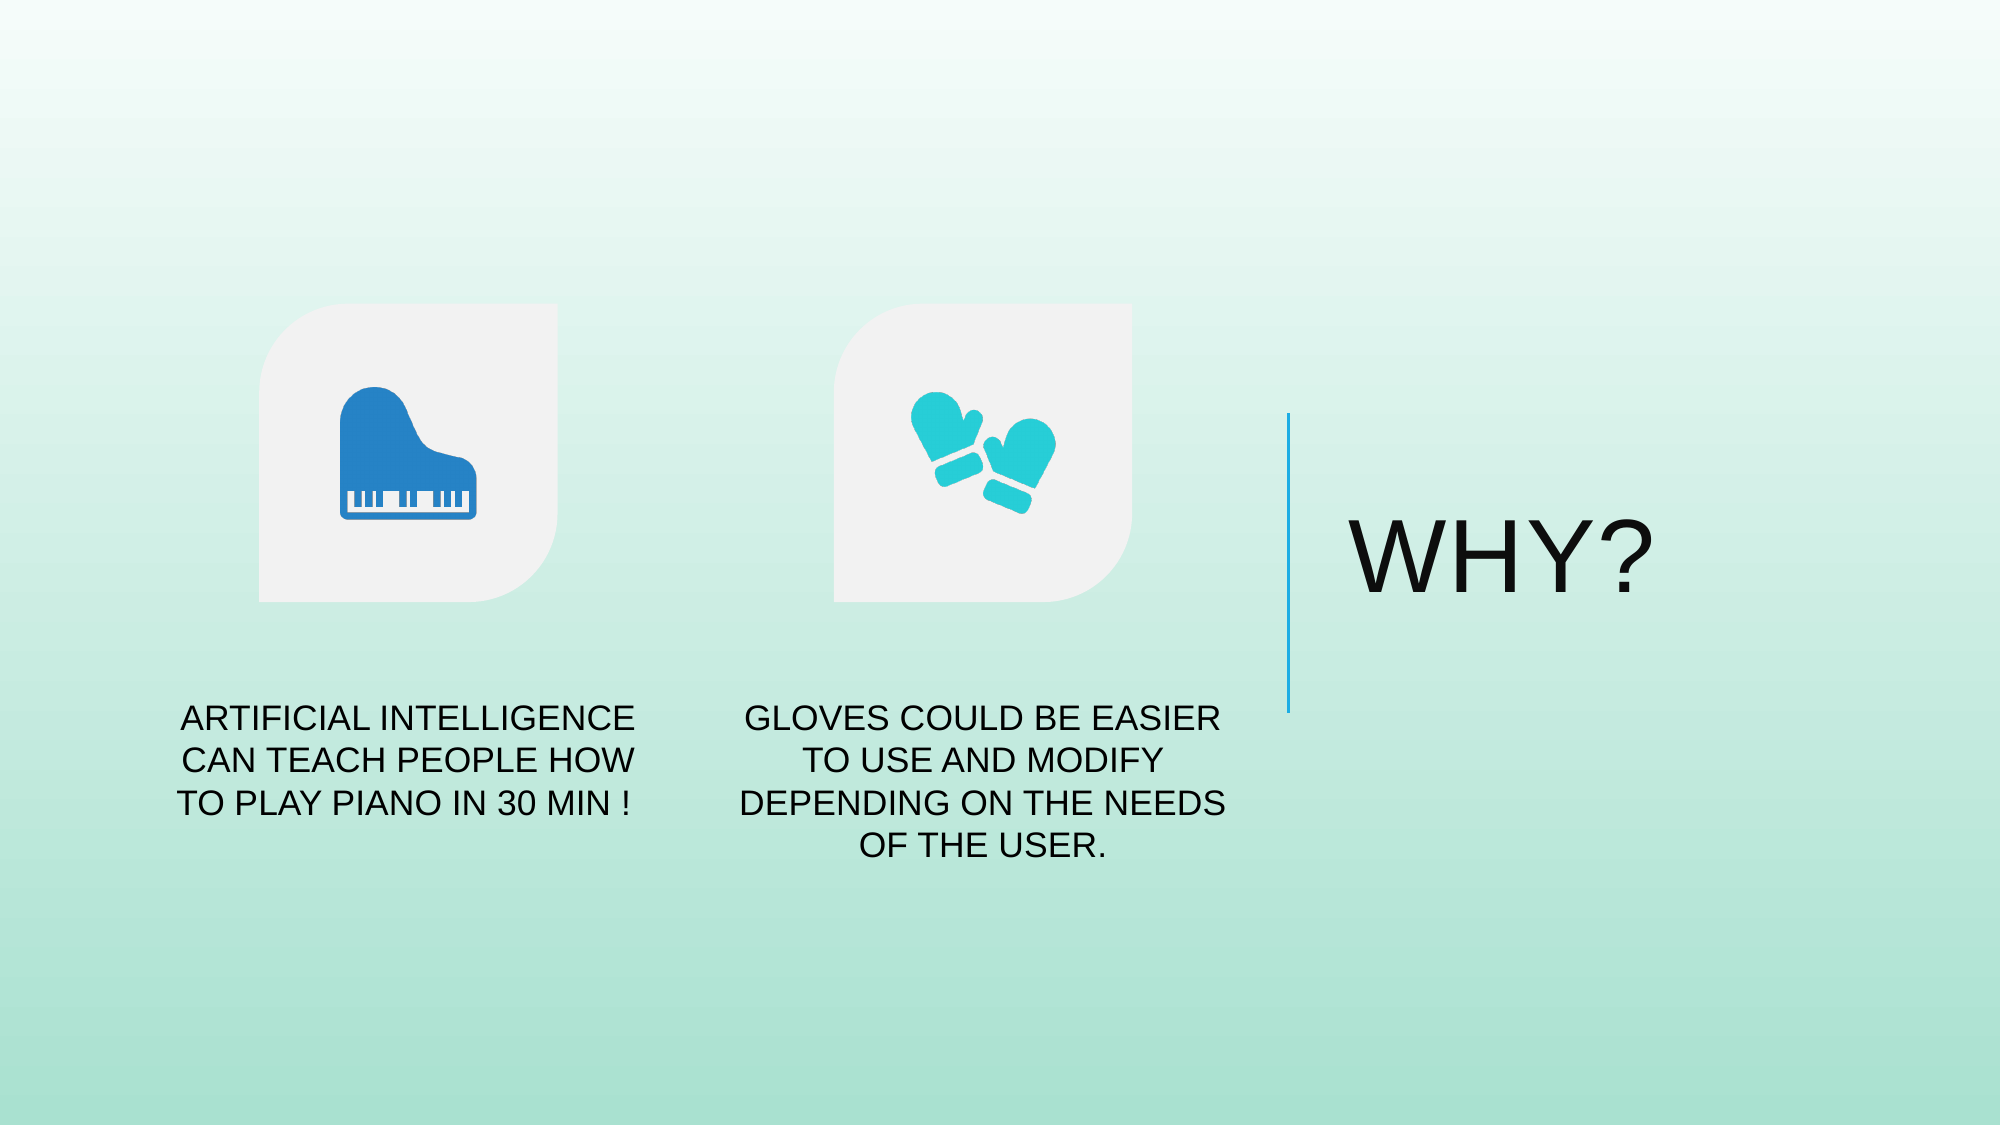

# Why?
Artificial intelligence can teach people how to play piano in 30 min !
Gloves could be easier to use and modify depending on the needs of the user.